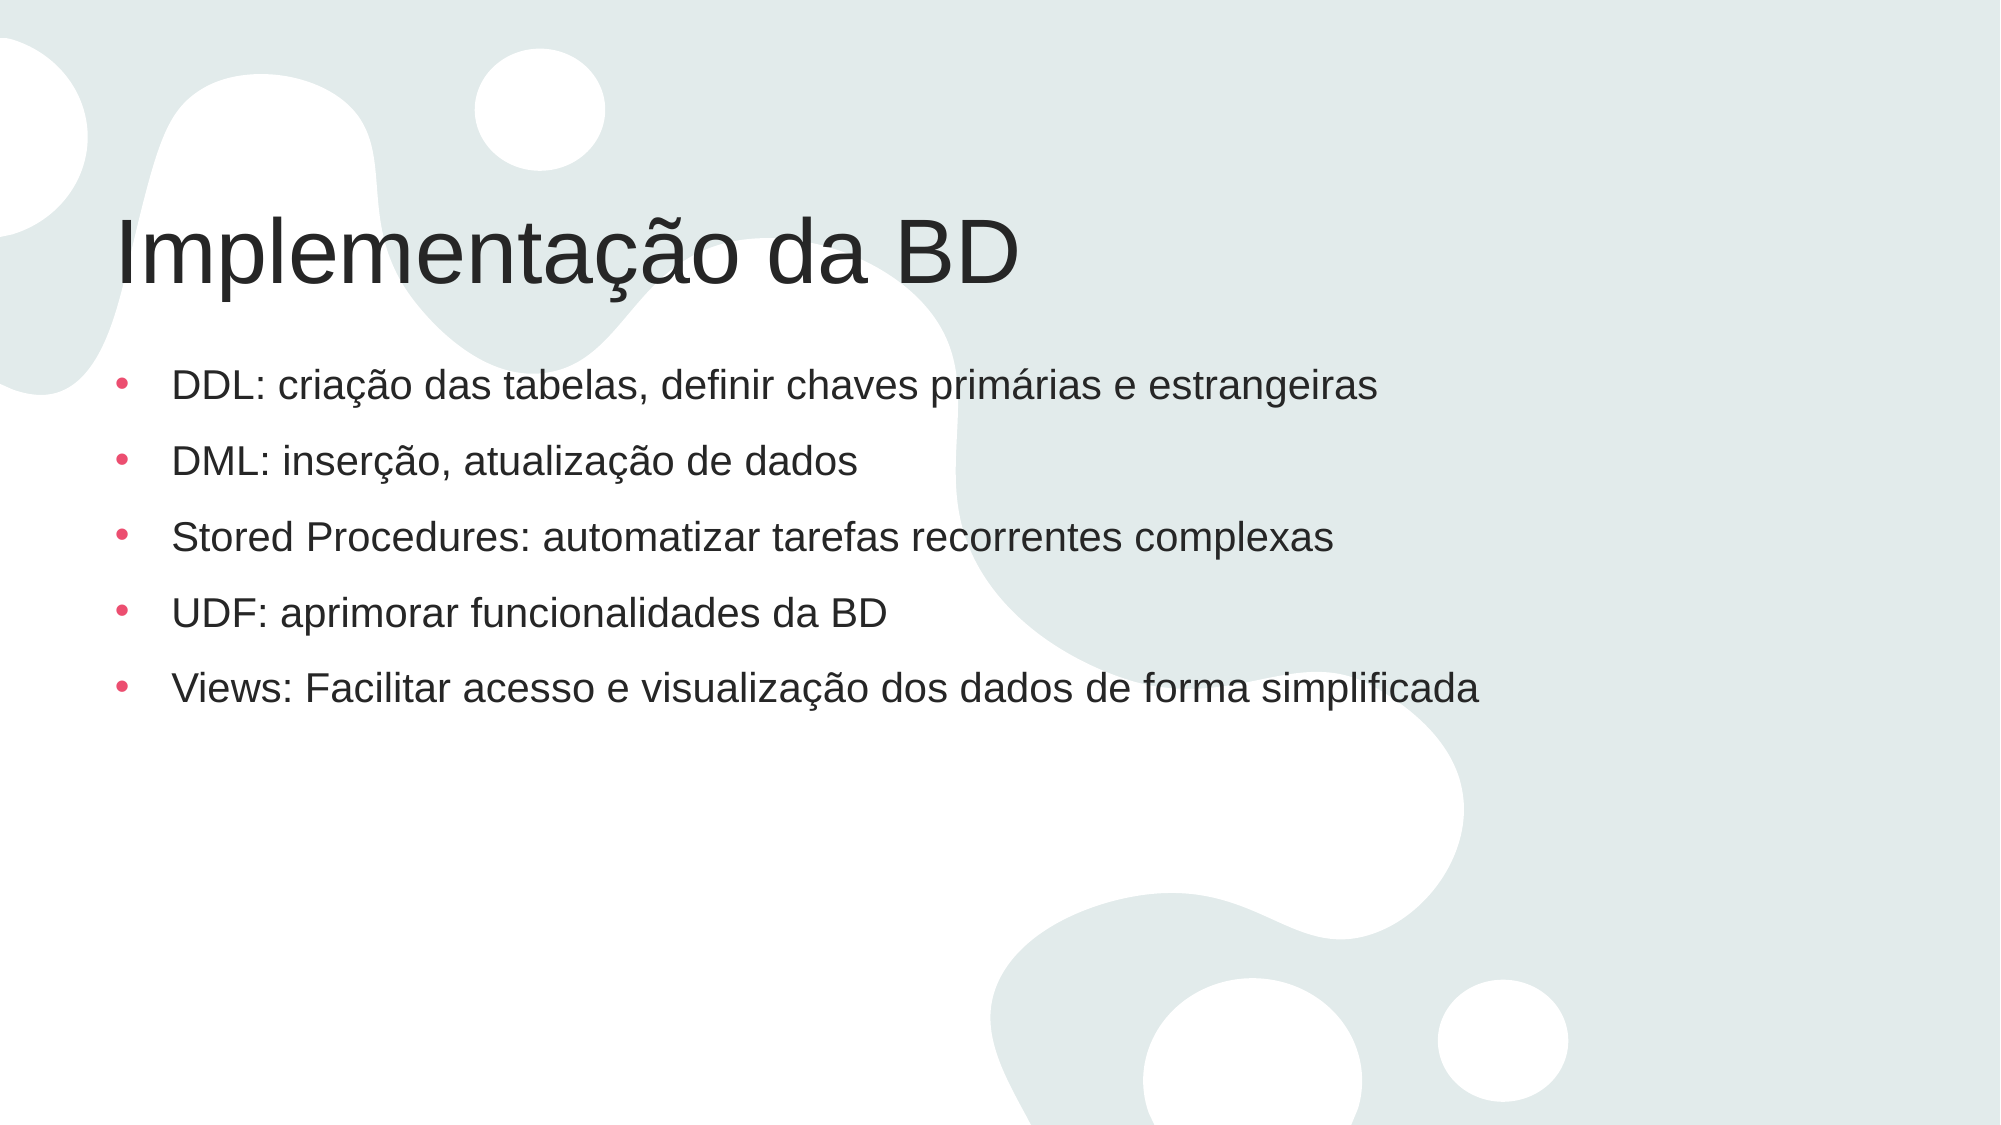

# Implementação da BD
DDL: criação das tabelas, definir chaves primárias e estrangeiras
DML: inserção, atualização de dados
Stored Procedures: automatizar tarefas recorrentes complexas
UDF: aprimorar funcionalidades da BD
Views: Facilitar acesso e visualização dos dados de forma simplificada